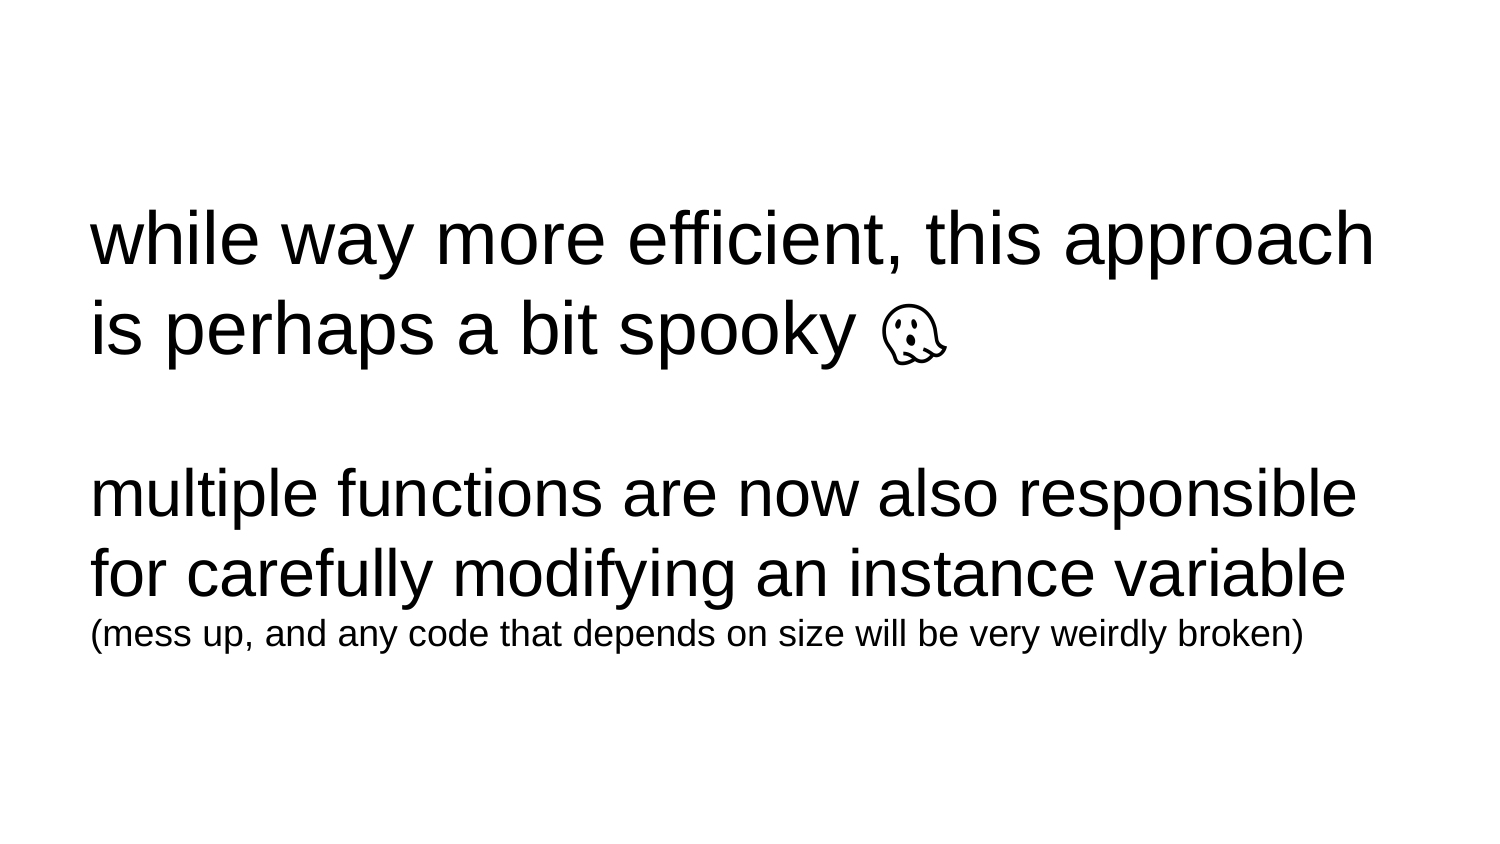

# while way more efficient, this approach is perhaps a bit spooky 👻 multiple functions are now also responsible for carefully modifying an instance variable (mess up, and any code that depends on size will be very weirdly broken)